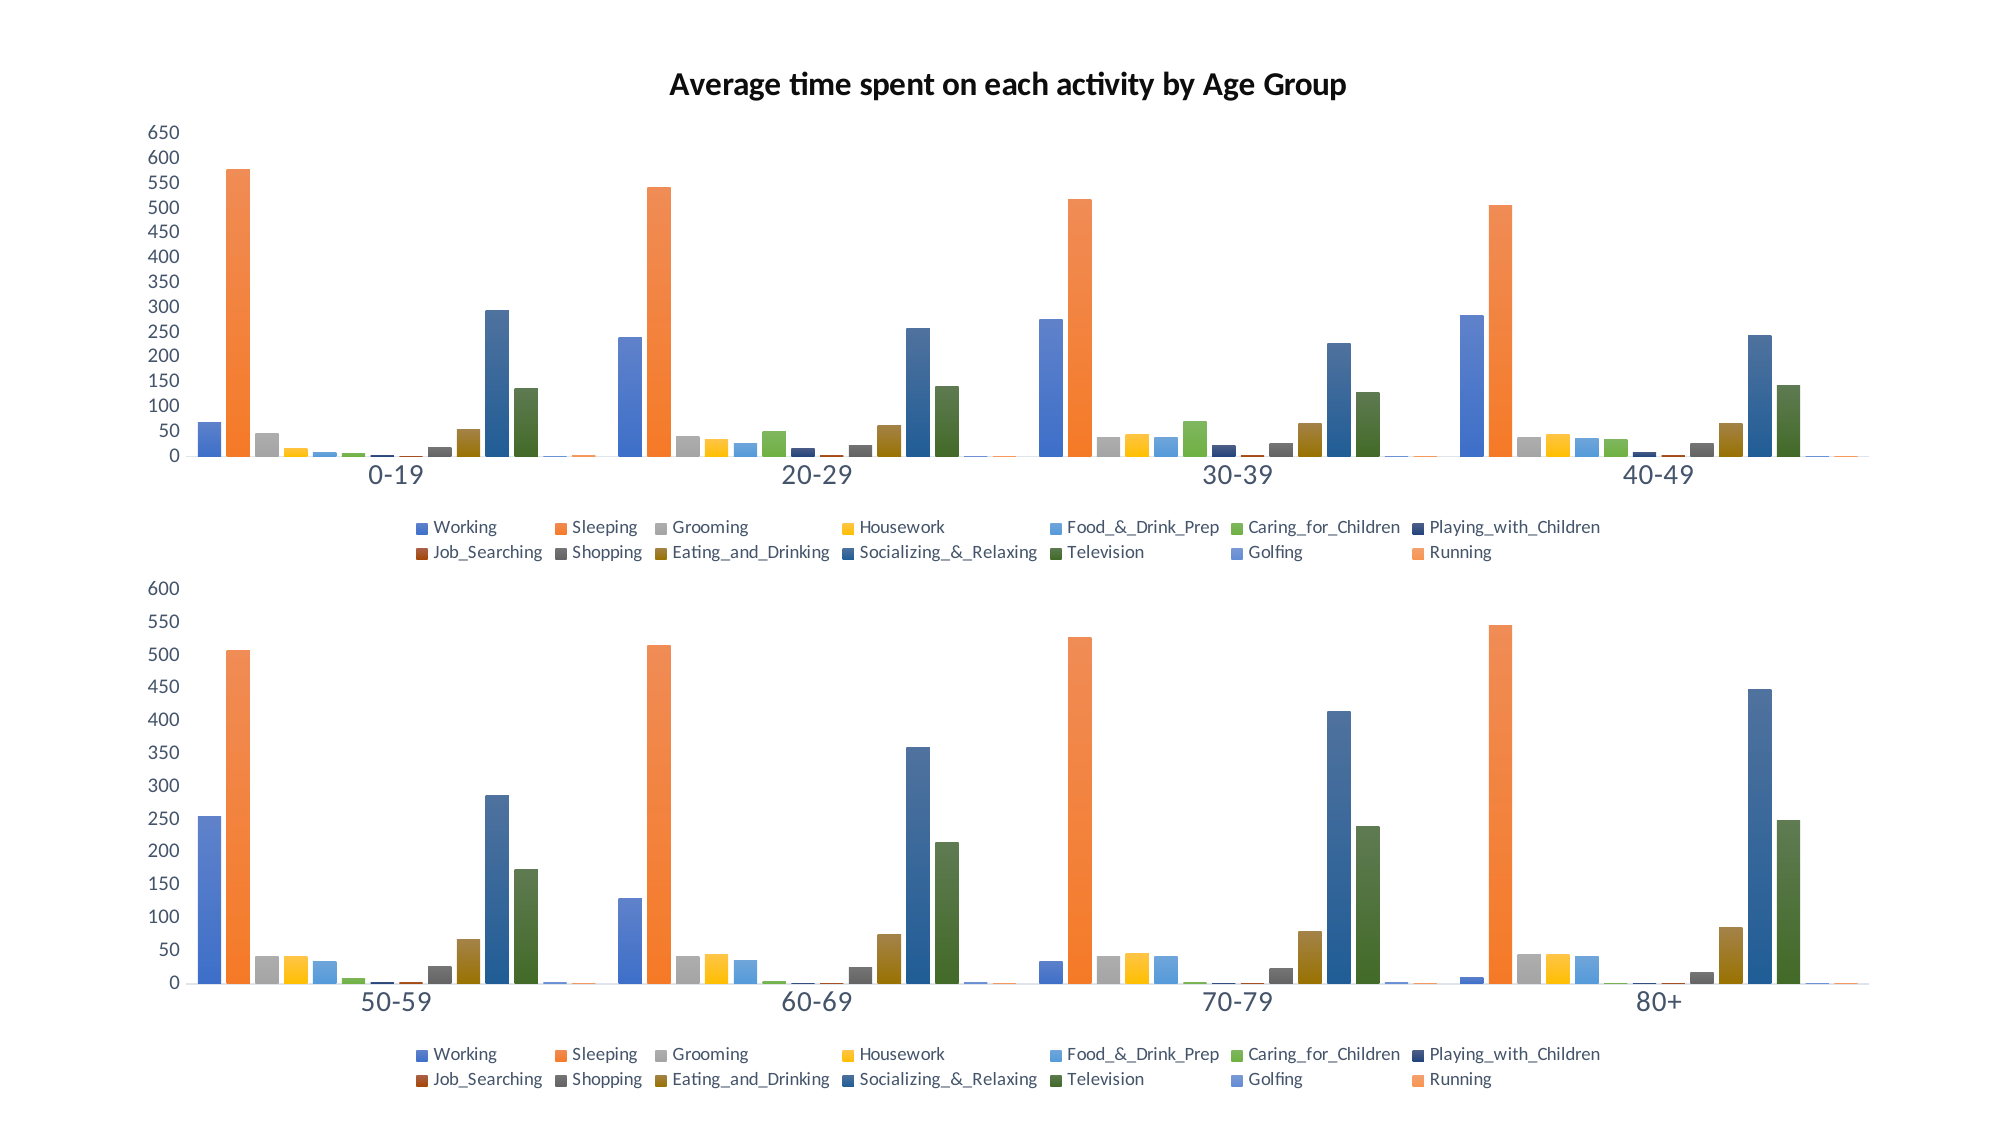

### Chart: Average time spent on each activity by Age Group

| Category | Working | Sleeping | Grooming | Housework | Food_&_Drink_Prep | Caring_for_Children | Playing_with_Children | Job_Searching | Shopping | Eating_and_Drinking | Socializing_&_Relaxing | Television | Golfing | Running |
|---|---|---|---|---|---|---|---|---|---|---|---|---|---|---|
| 0-19 | 69.23 | 579.3 | 46.38 | 16.03 | 9.26 | 7.02 | 2.43 | 0.84 | 18.04 | 55.53 | 294.17 | 137.48 | 1.07 | 2.56 |
| 20-29 | 240.01 | 542.84 | 41.16 | 35.11 | 26.76 | 50.18 | 17.3 | 2.28 | 23.3 | 62.32 | 257.52 | 141.07 | 1.12 | 0.84 |
| 30-39 | 276.3 | 517.51 | 38.07 | 44.28 | 38.32 | 70.62 | 21.51 | 2.16 | 26.8 | 67.73 | 227.97 | 128.4 | 0.77 | 0.76 |
| 40-49 | 284.33 | 506.96 | 39.51 | 45.14 | 37.36 | 35.4 | 7.47 | 2.08 | 26.26 | 67.3 | 244.28 | 143.57 | 1.2 | 0.8 |

### Chart

| Category | Working | Sleeping | Grooming | Housework | Food_&_Drink_Prep | Caring_for_Children | Playing_with_Children | Job_Searching | Shopping | Eating_and_Drinking | Socializing_&_Relaxing | Television | Golfing | Running |
|---|---|---|---|---|---|---|---|---|---|---|---|---|---|---|
| 50-59 | 254.09 | 507.41 | 40.79 | 41.49 | 34.33 | 7.96 | 1.45 | 2.33 | 25.55 | 67.53 | 287.29 | 174.0 | 1.47 | 0.46 |
| 60-69 | 129.69 | 515.8 | 41.25 | 43.95 | 35.41 | 2.86 | 0.68 | 0.82 | 25.1 | 74.3 | 359.34 | 214.65 | 2.15 | 0.18 |
| 70-79 | 33.76 | 527.8 | 41.3 | 46.69 | 41.63 | 1.14 | 0.38 | 0.05 | 23.57 | 80.01 | 414.91 | 239.95 | 1.92 | 0.1 |
| 80+ | 10.02 | 546.22 | 43.98 | 43.8 | 41.87 | 0.16 | 0.02 | 0.15 | 17.31 | 85.57 | 448.86 | 248.91 | 0.81 | 0.0 |